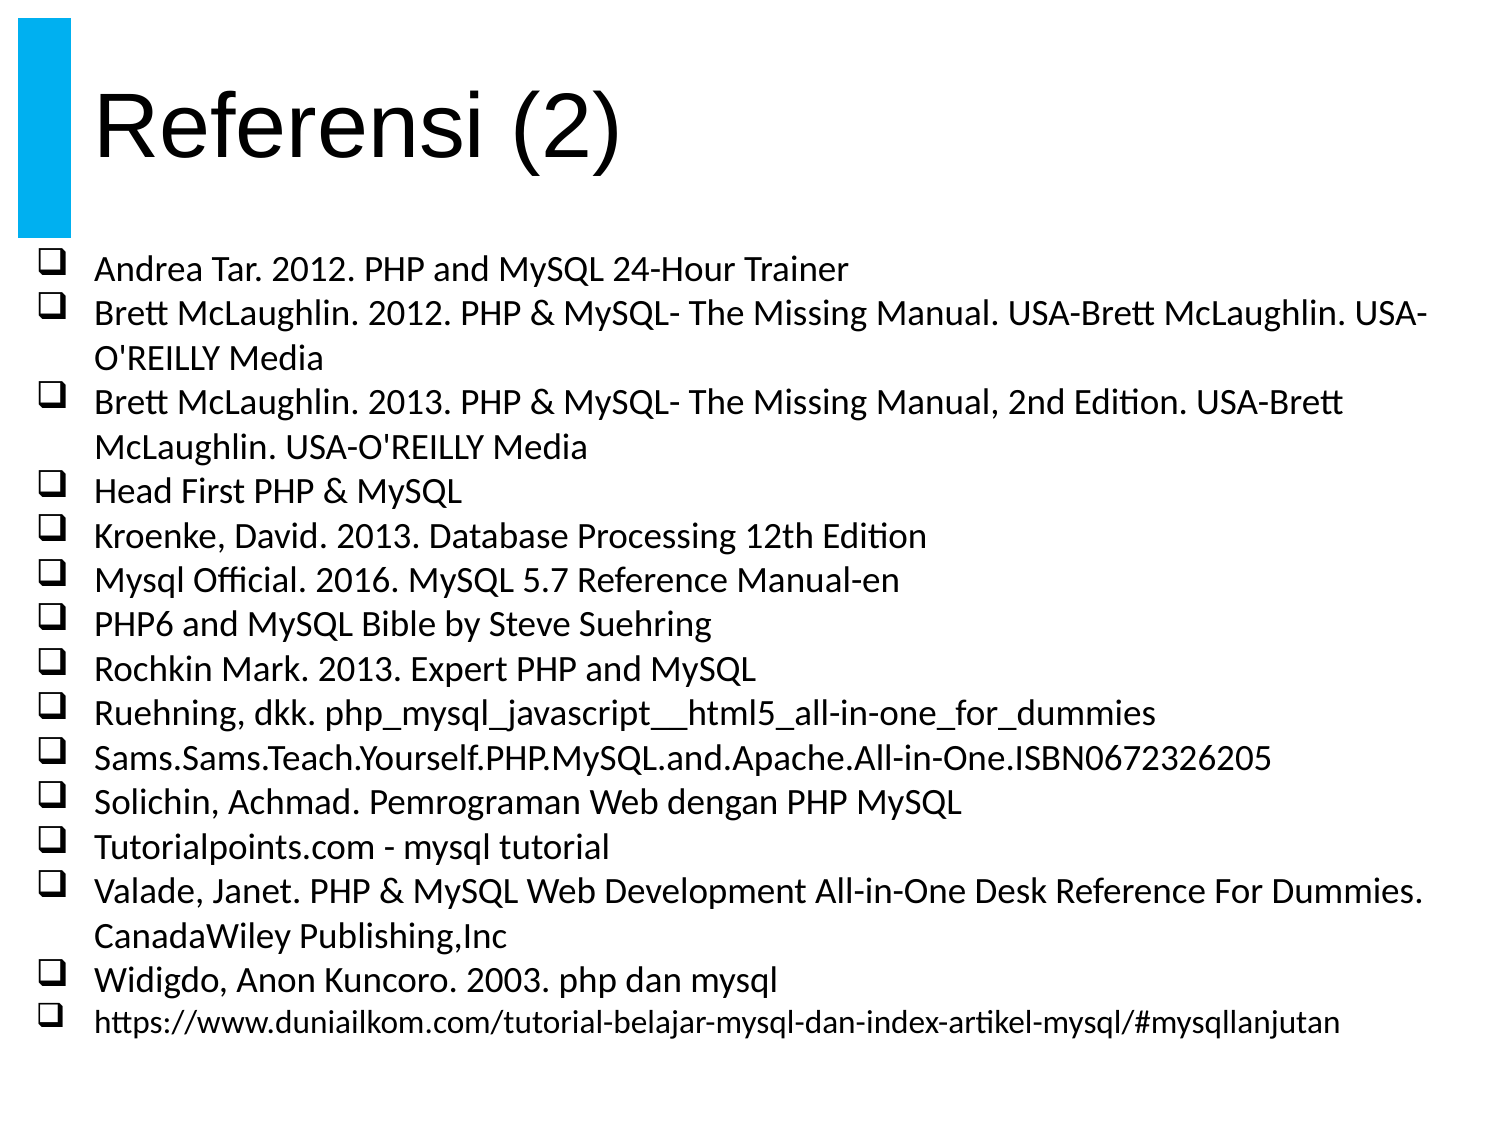

# Referensi (2)
Andrea Tar. 2012. PHP and MySQL 24-Hour Trainer
Brett McLaughlin. 2012. PHP & MySQL- The Missing Manual. USA-Brett McLaughlin. USA-O'REILLY Media
Brett McLaughlin. 2013. PHP & MySQL- The Missing Manual, 2nd Edition. USA-Brett McLaughlin. USA-O'REILLY Media
Head First PHP & MySQL
Kroenke, David. 2013. Database Processing 12th Edition
Mysql Official. 2016. MySQL 5.7 Reference Manual-en
PHP6 and MySQL Bible by Steve Suehring
Rochkin Mark. 2013. Expert PHP and MySQL
Ruehning, dkk. php_mysql_javascript__html5_all-in-one_for_dummies
Sams.Sams.Teach.Yourself.PHP.MySQL.and.Apache.All-in-One.ISBN0672326205
Solichin, Achmad. Pemrograman Web dengan PHP MySQL
Tutorialpoints.com - mysql tutorial
Valade, Janet. PHP & MySQL Web Development All-in-One Desk Reference For Dummies. CanadaWiley Publishing,Inc
Widigdo, Anon Kuncoro. 2003. php dan mysql
https://www.duniailkom.com/tutorial-belajar-mysql-dan-index-artikel-mysql/#mysqllanjutan